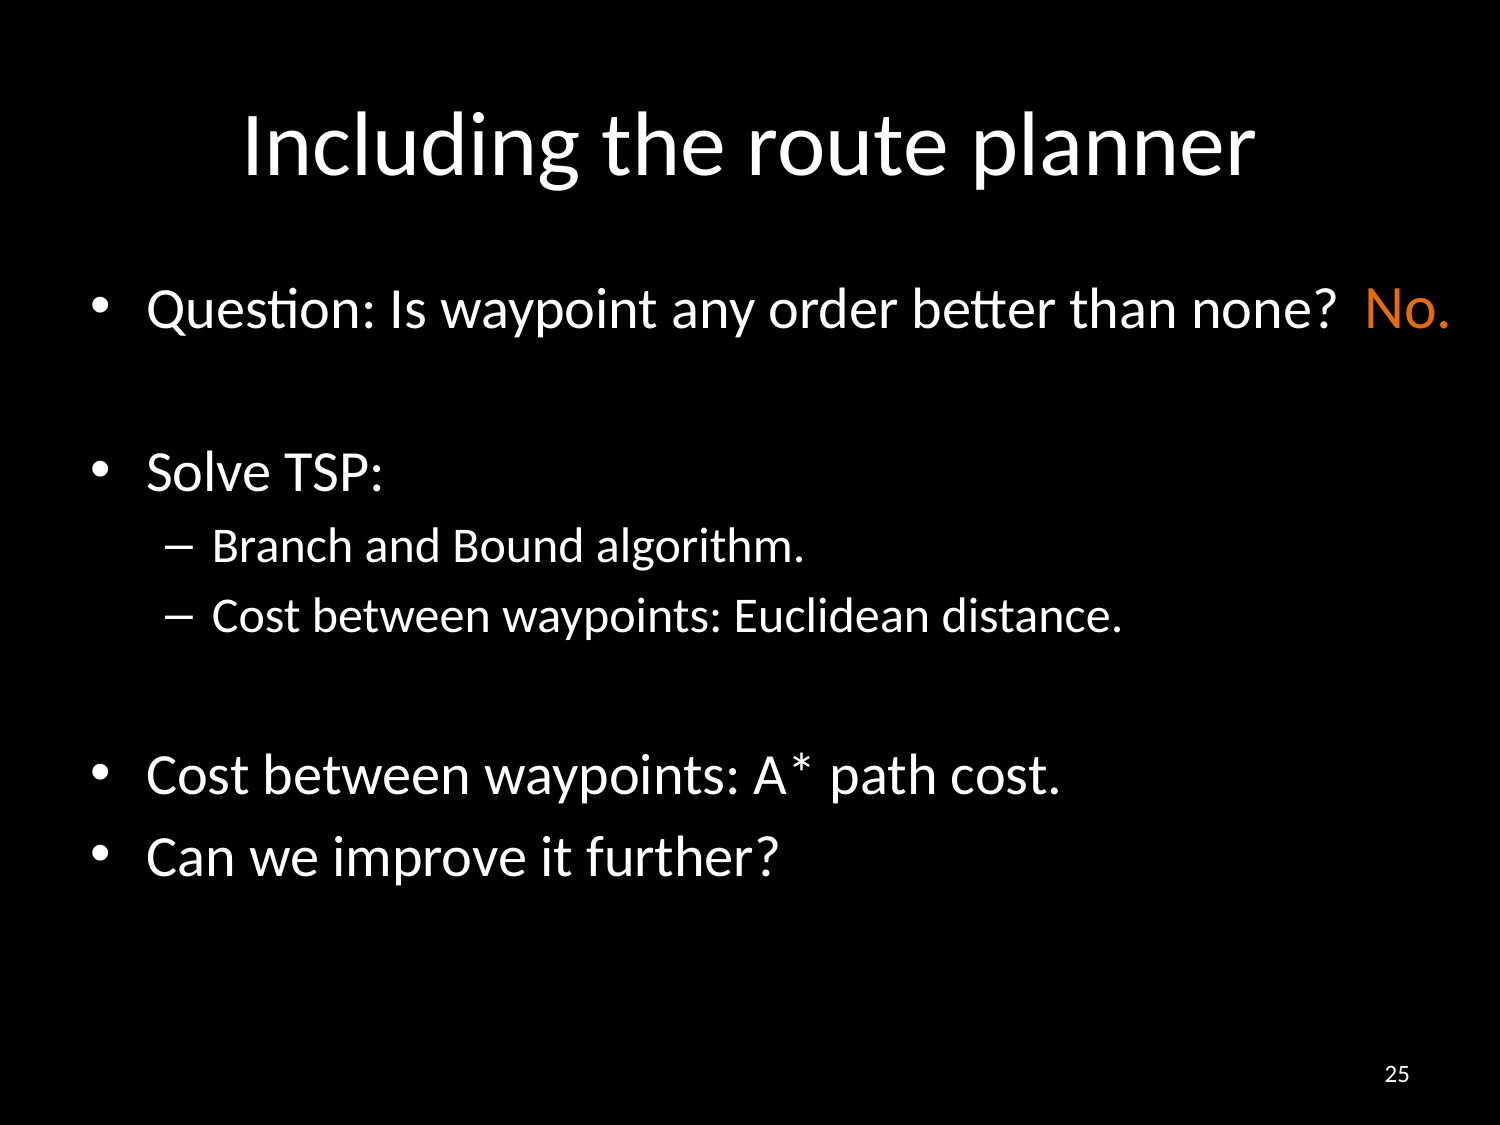

# Including the route planner
No.
Question: Is waypoint any order better than none?

Solve TSP:
Branch and Bound algorithm.
Cost between waypoints: Euclidean distance.

Cost between waypoints: A* path cost.
Can we improve it further?

25